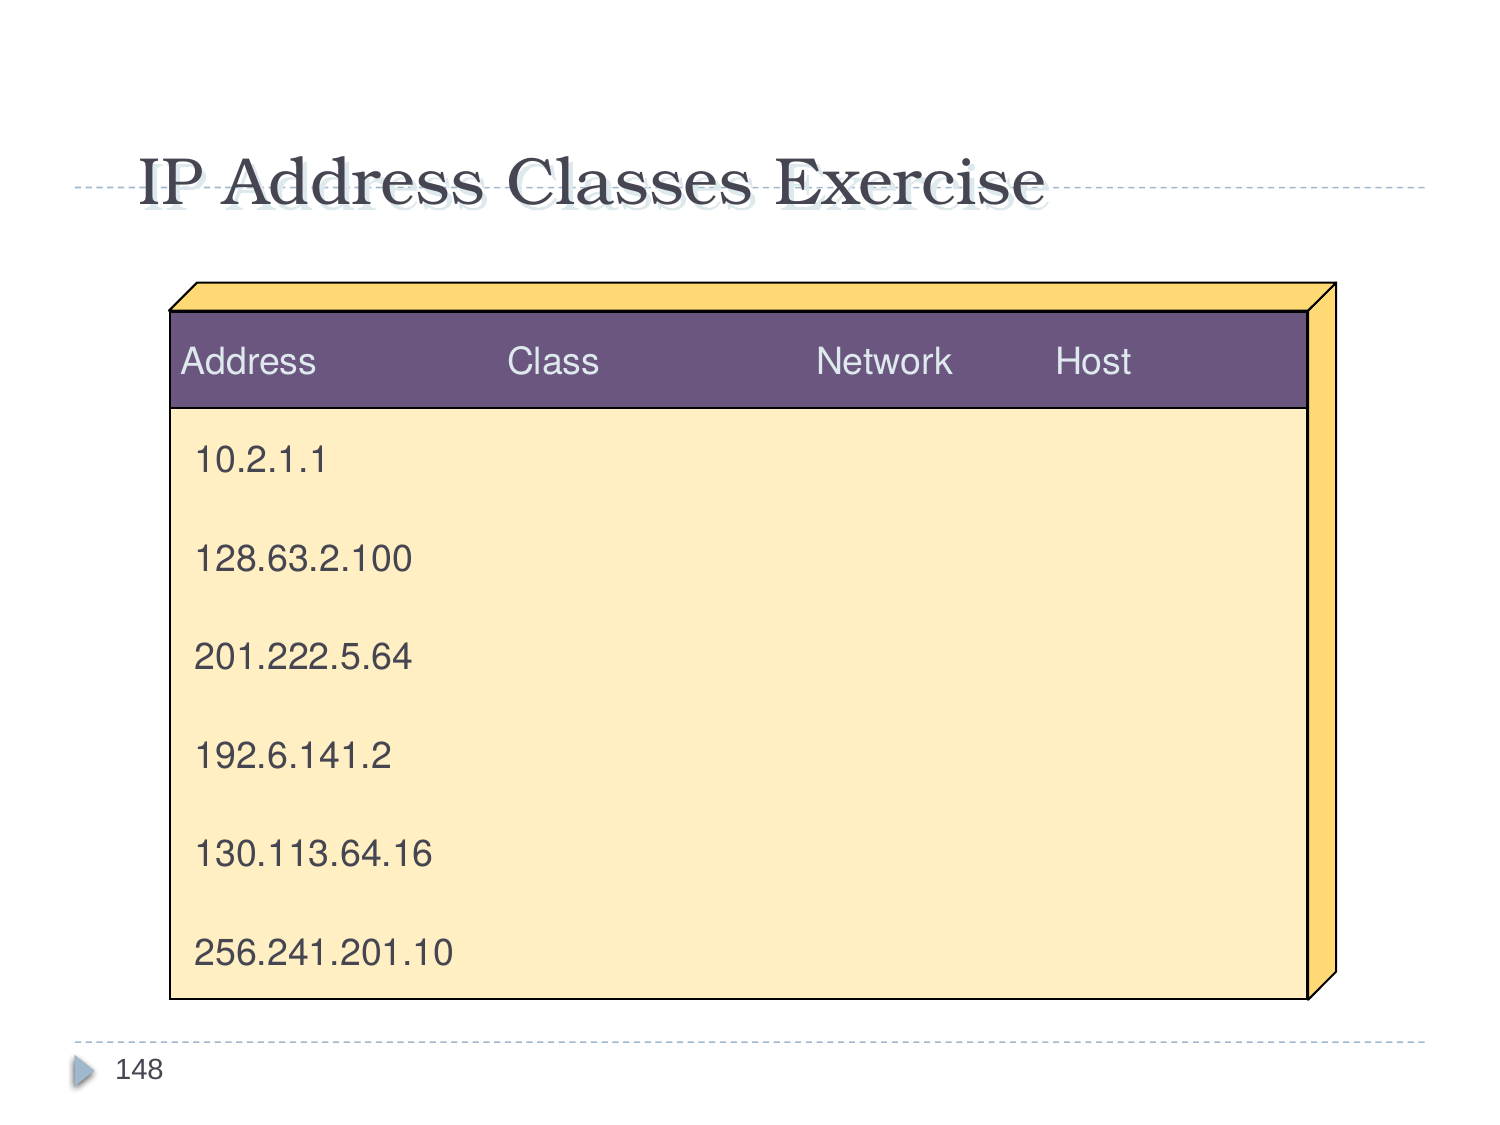

# IP Address Classes Exercise

Address
Class
Network
Host
10.2.1.1
128.63.2.100
201.222.5.64
192.6.141.2
130.113.64.16
256.241.201.10
148